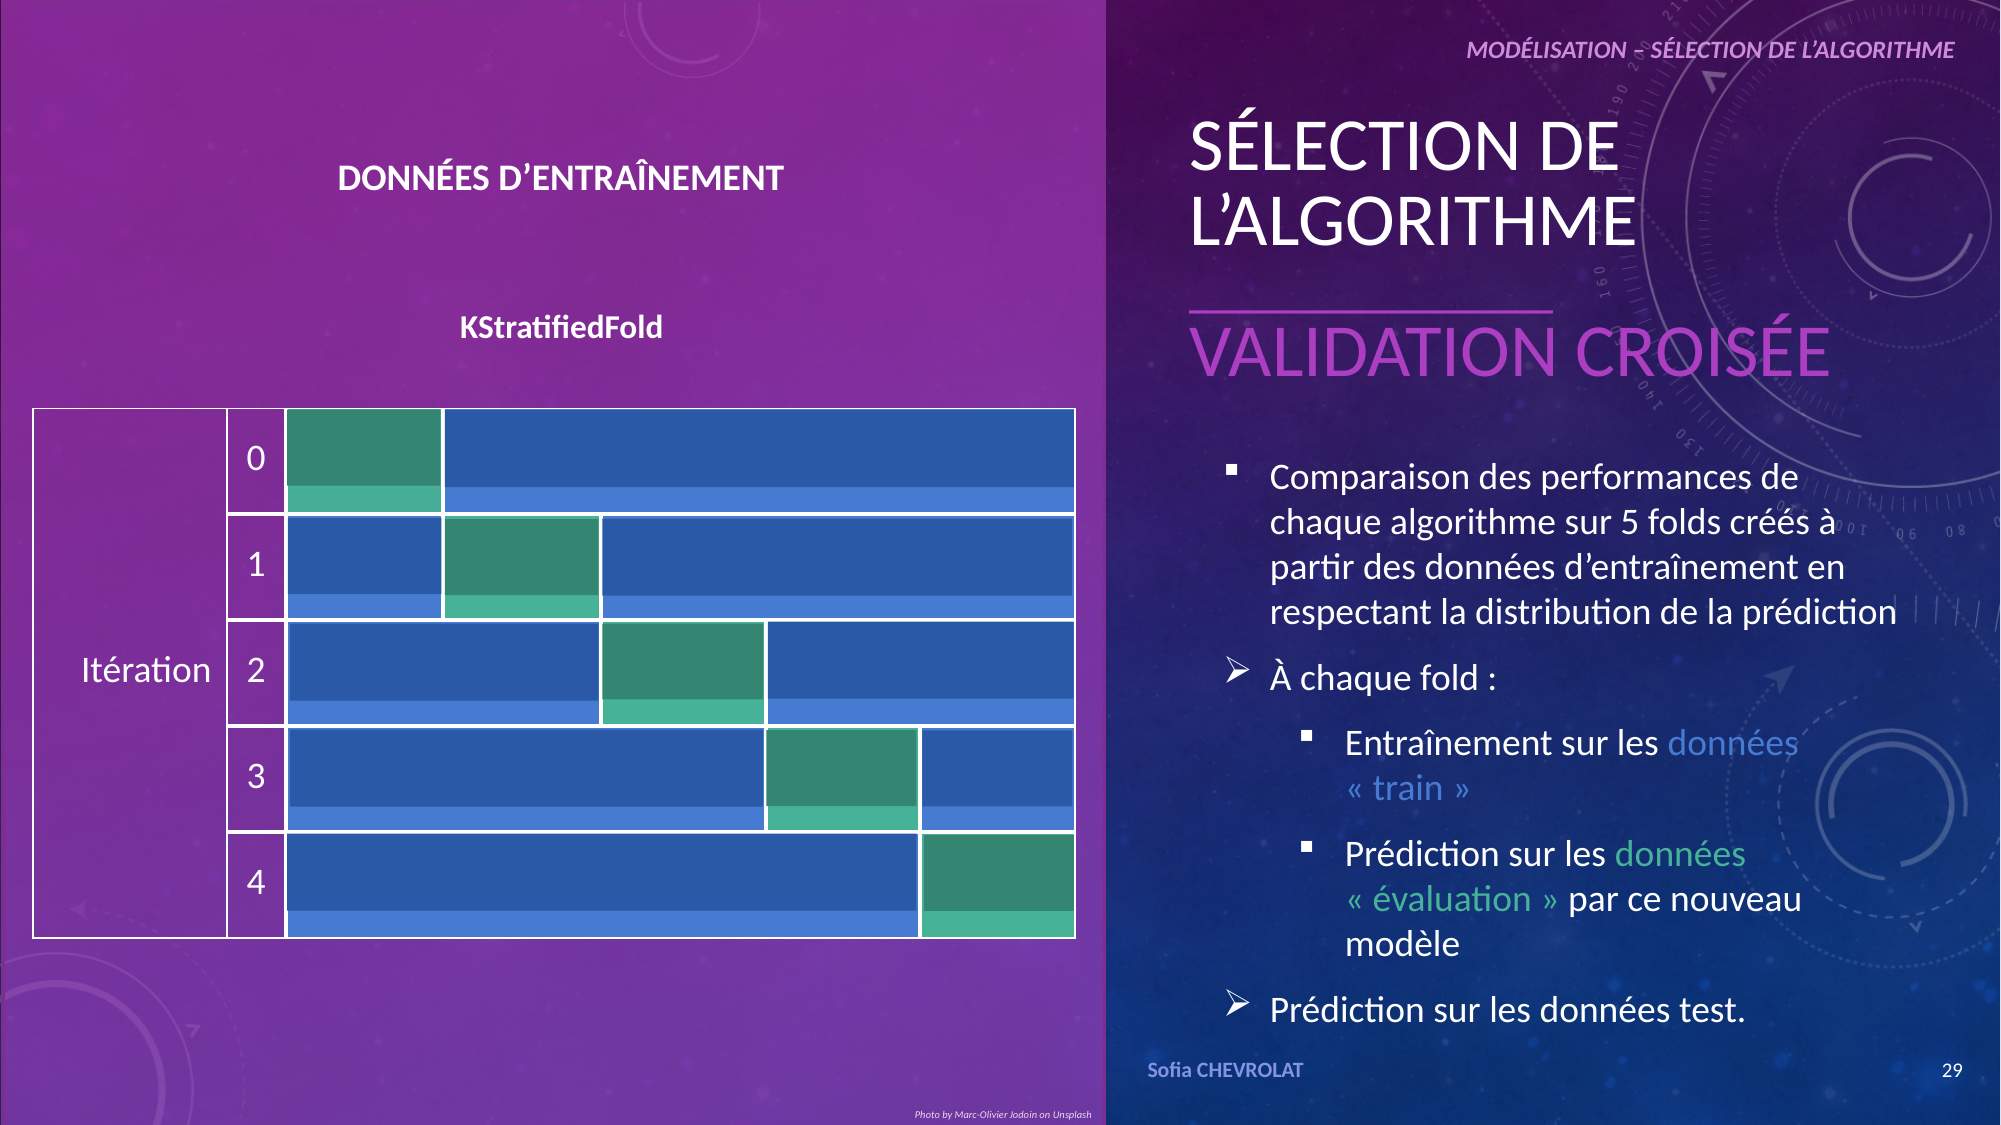

MODÉLISATION – SÉLECTION DE L’ALGORITHME
SÉLECTION DE L’aLGORITHME
_____________
validation CROISÉE
DONNÉES D’ENTRAÎNEMENT
| KStratifiedFold |  |  |  |  |  |  |
| --- | --- | --- | --- | --- | --- | --- |
| Itération | 0 |  |  |  |  |  |
|  | 1 |  |  |  |  |  |
|  | 2 |  |  |  |  |  |
|  | 3 |  |  |  |  |  |
|  | 4 |  |  |  |  |  |

Comparaison des performances de chaque algorithme sur 5 folds créés à partir des données d’entraînement en respectant la distribution de la prédiction
À chaque fold :
Entraînement sur les données « train »
Prédiction sur les données « évaluation » par ce nouveau modèle
Prédiction sur les données test.

Sofia CHEVROLAT
29
Photo by Marc-Olivier Jodoin on Unsplash